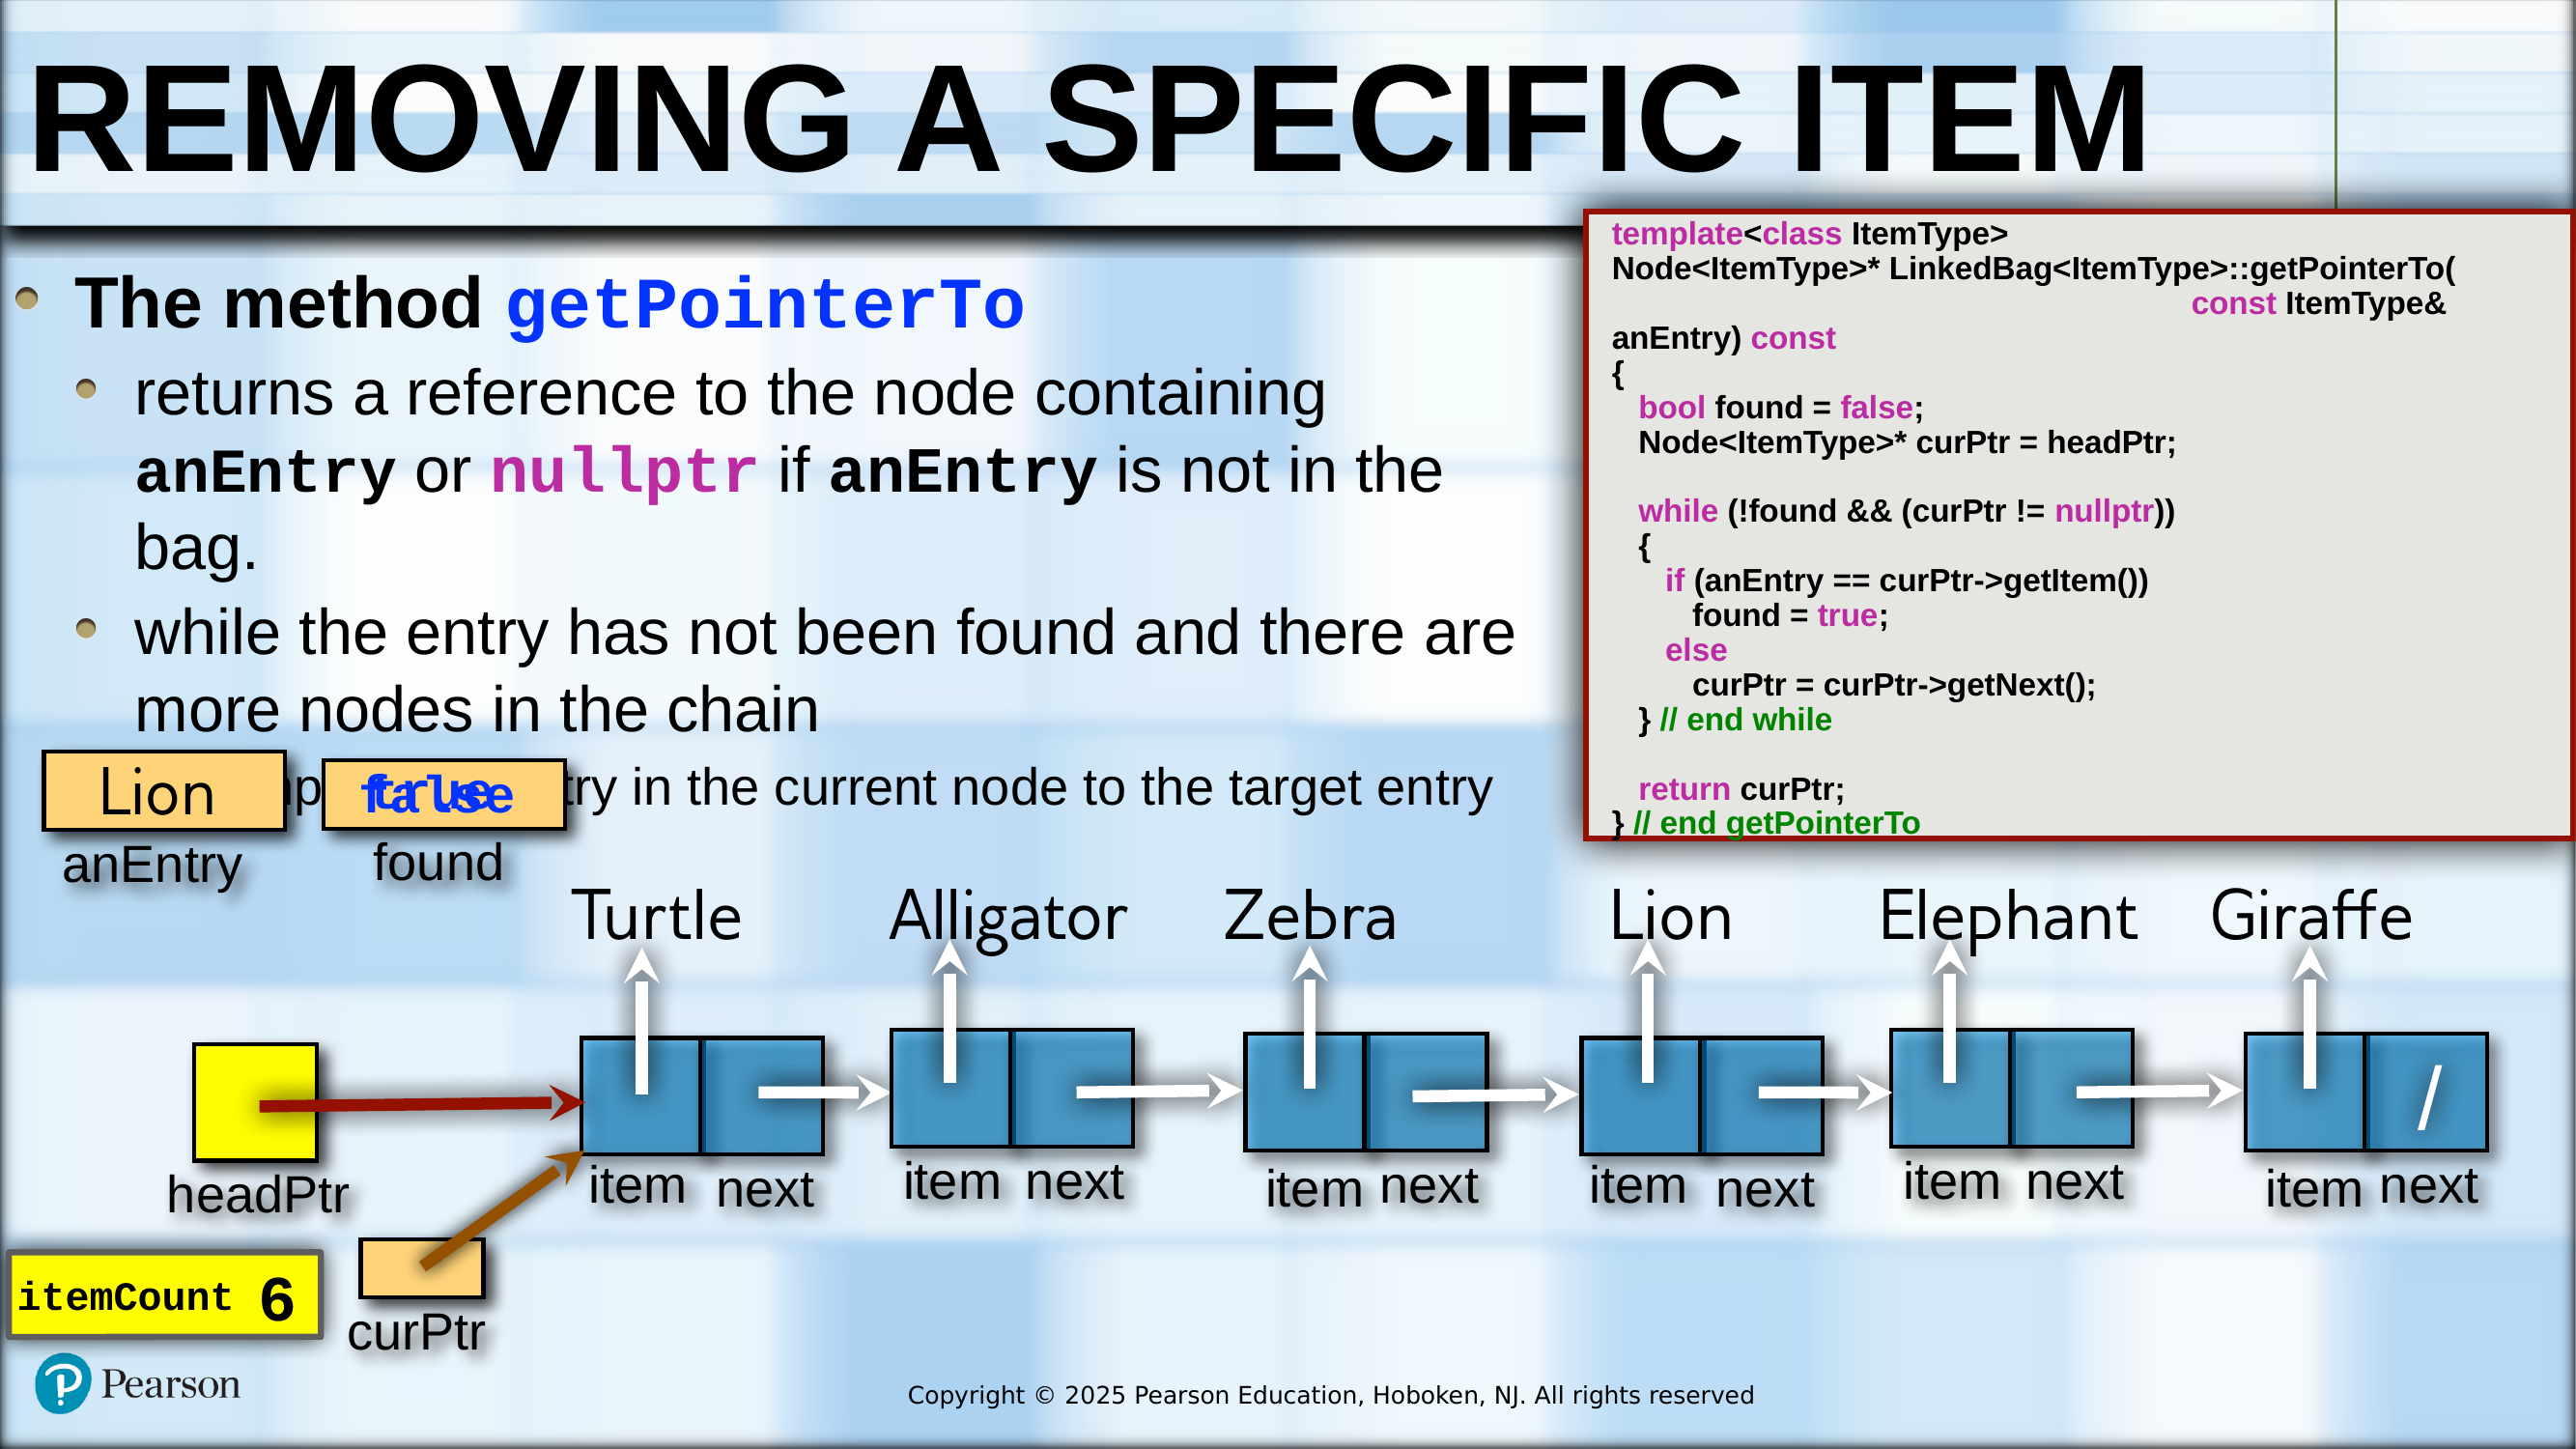

# Removing a Specific Item
template<class ItemType>
Node<ItemType>* LinkedBag<ItemType>::getPointerTo(
 				const ItemType& anEntry) const
{
   bool found = false;
   Node<ItemType>* curPtr = headPtr;

   while (!found && (curPtr != nullptr))
   {
      if (anEntry == curPtr->getItem())
         found = true;
      else
         curPtr = curPtr->getNext();
   } // end while

   return curPtr;
} // end getPointerTo

The method getPointerTo
returns a reference to the node containing anEntry or nullptr if anEntry is not in the bag.
while the entry has not been found and there are more nodes in the chain
compare the entry in the current node to the target entry
Lion

anEntry
true
false

found
Turtle

item
next

Alligator

item
next

Zebra

next
item

Lion

item
next

Elephant

item
next

Giraffe

next
item
/

headPtr

curPtr
6
itemCount